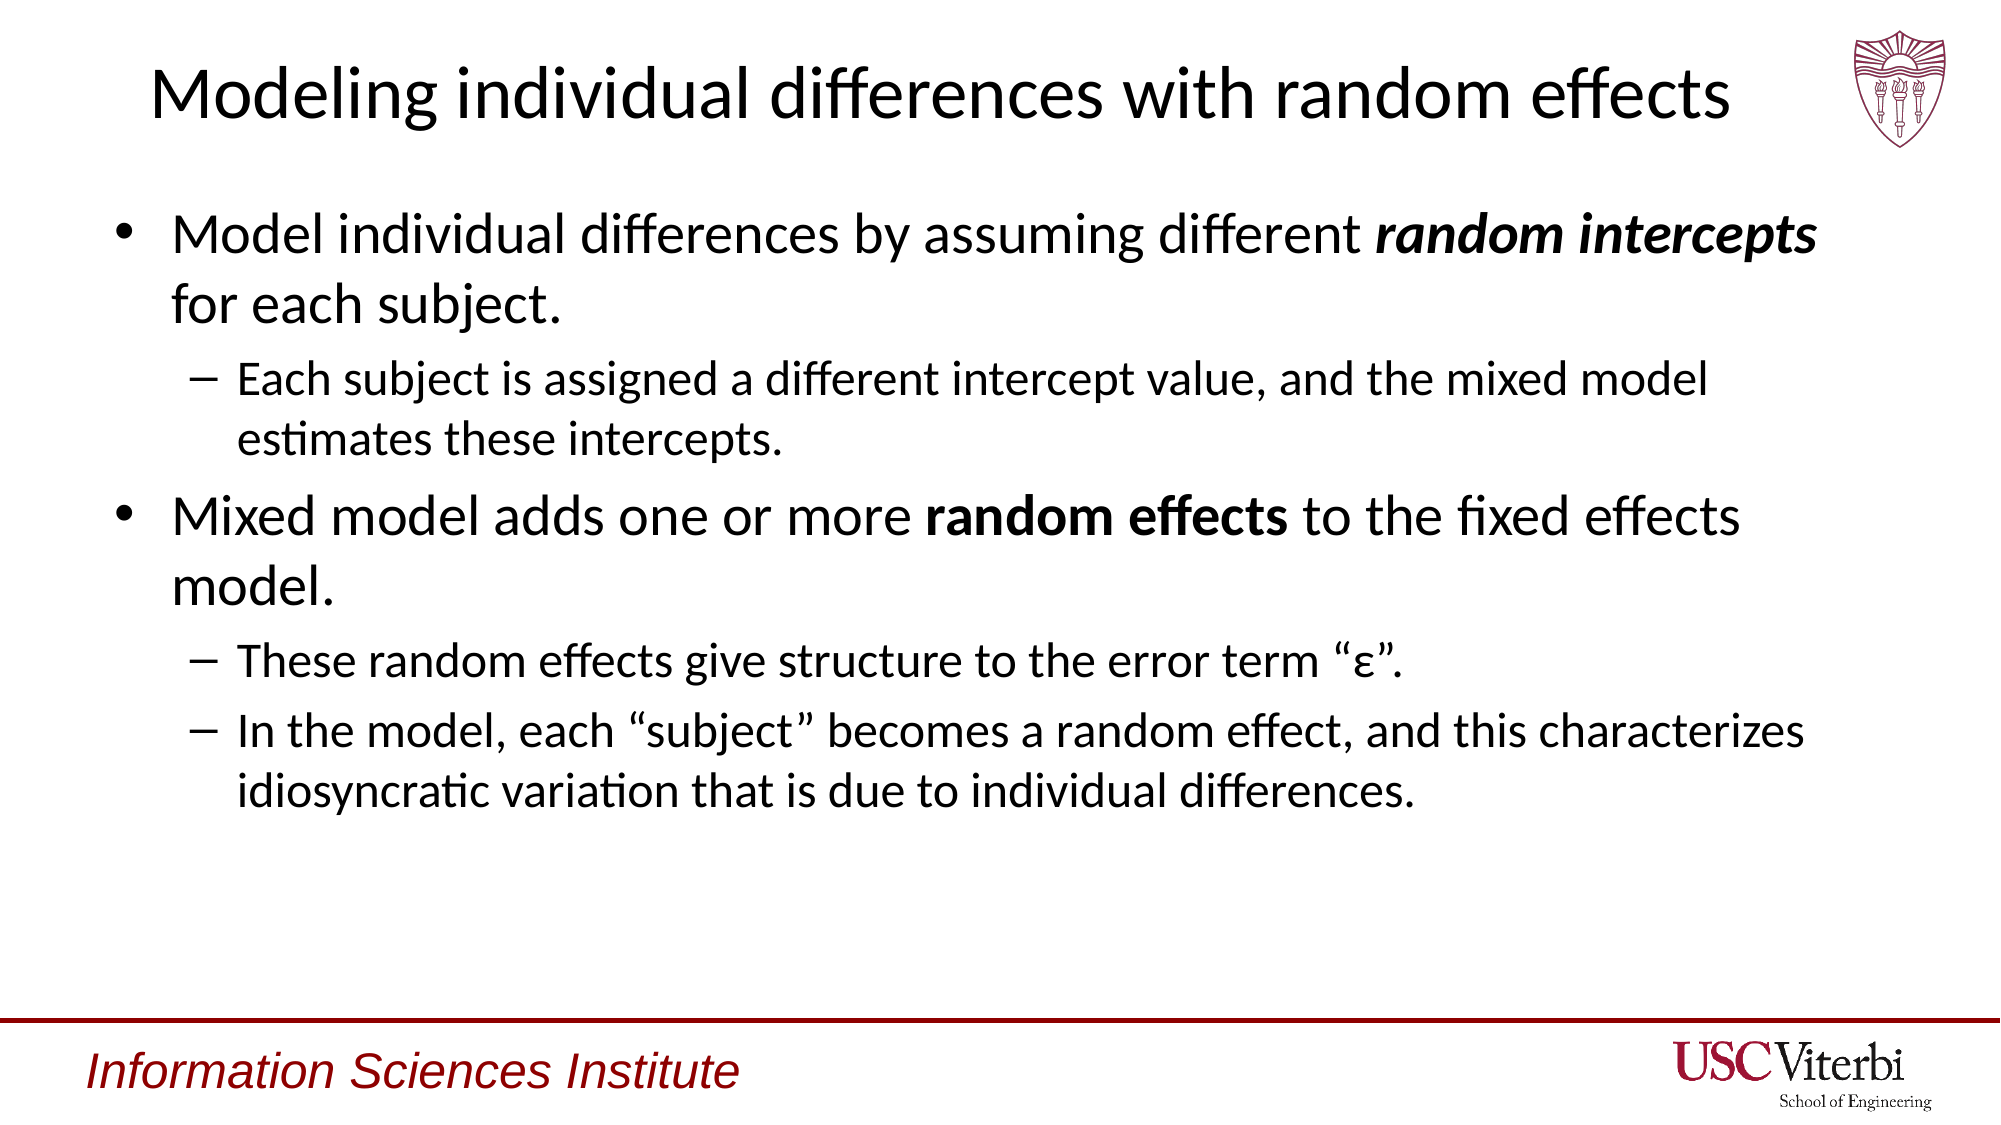

# Modeling individual differences with random effects
Model individual differences by assuming different random intercepts for each subject.
Each subject is assigned a different intercept value, and the mixed model estimates these intercepts.
Mixed model adds one or more random effects to the fixed effects model.
These random effects give structure to the error term “ε”.
In the model, each “subject” becomes a random effect, and this characterizes idiosyncratic variation that is due to individual differences.